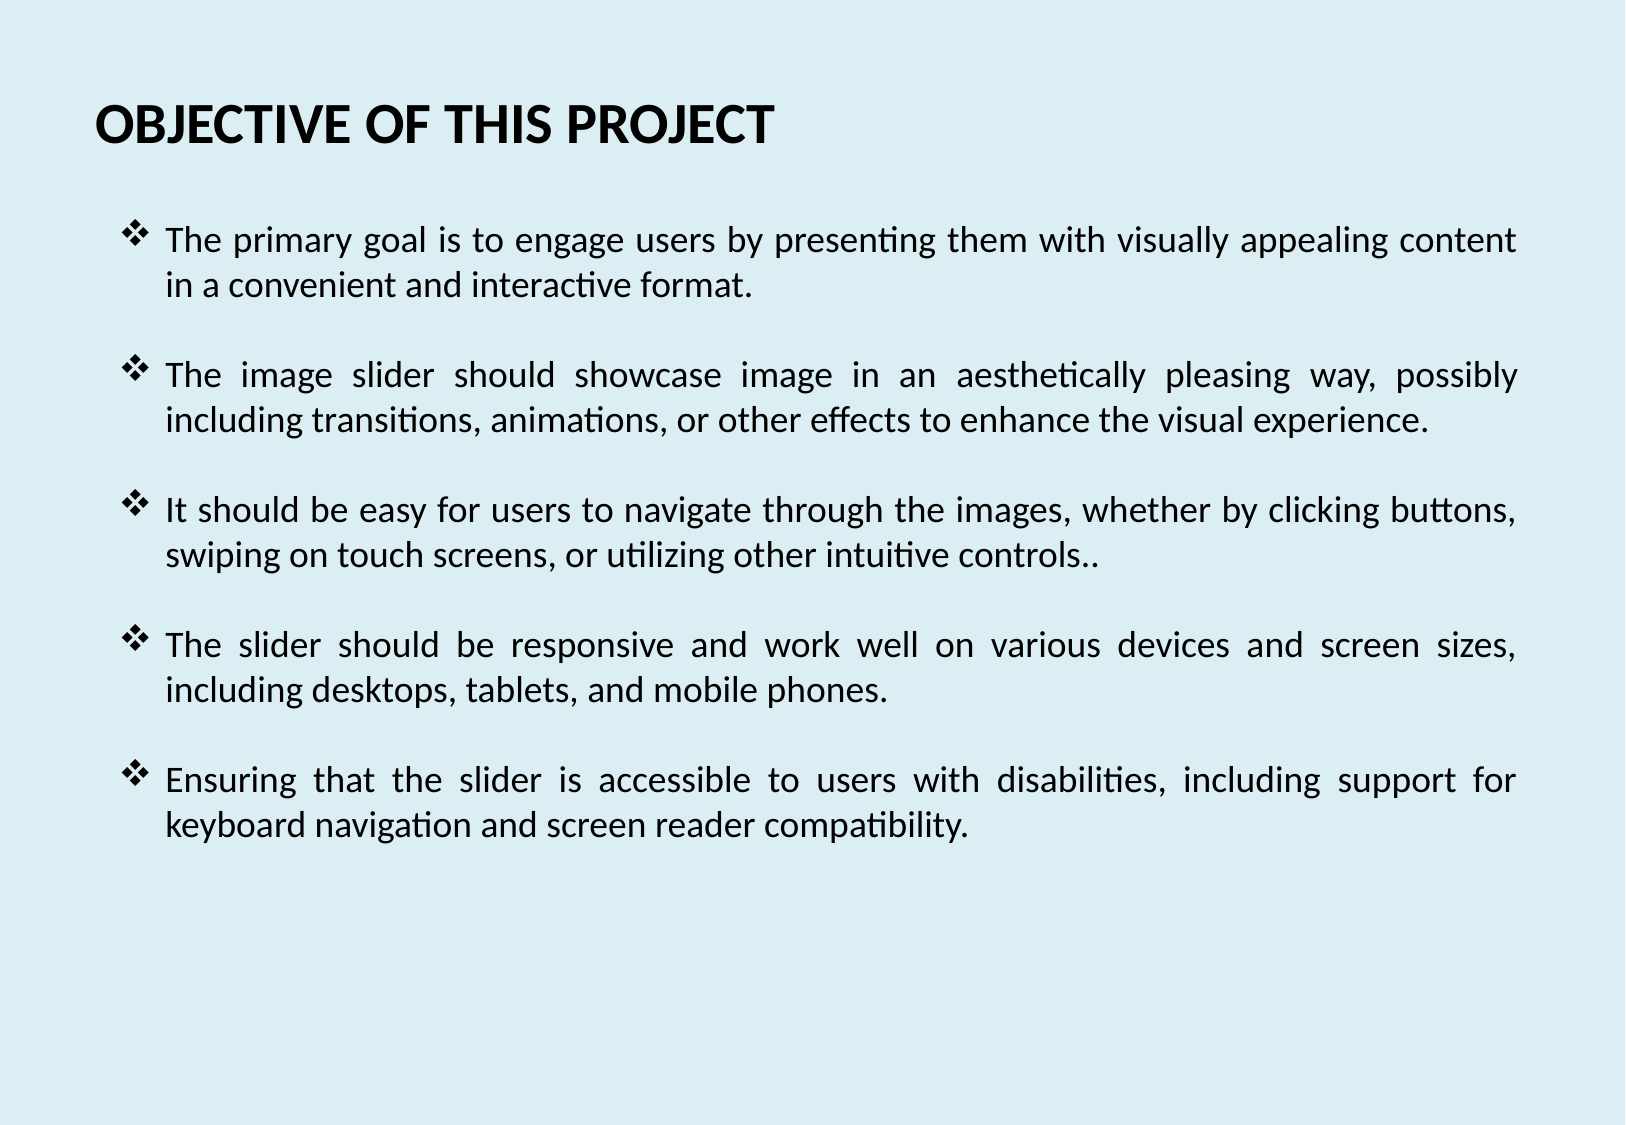

The image slider should showcase images in an aesthetically pleasing way, possibly including transitions, animations, or other effects to enhance the visual experience.

OBJECTIVE OF THIS PROJECT
The primary goal is to engage users by presenting them with visually appealing content in a convenient and interactive format.

The image slider should showcase image in an aesthetically pleasing way, possibly including transitions, animations, or other effects to enhance the visual experience.

It should be easy for users to navigate through the images, whether by clicking buttons, swiping on touch screens, or utilizing other intuitive controls..

The slider should be responsive and work well on various devices and screen sizes, including desktops, tablets, and mobile phones.

Ensuring that the slider is accessible to users with disabilities, including support for keyboard navigation and screen reader compatibility.